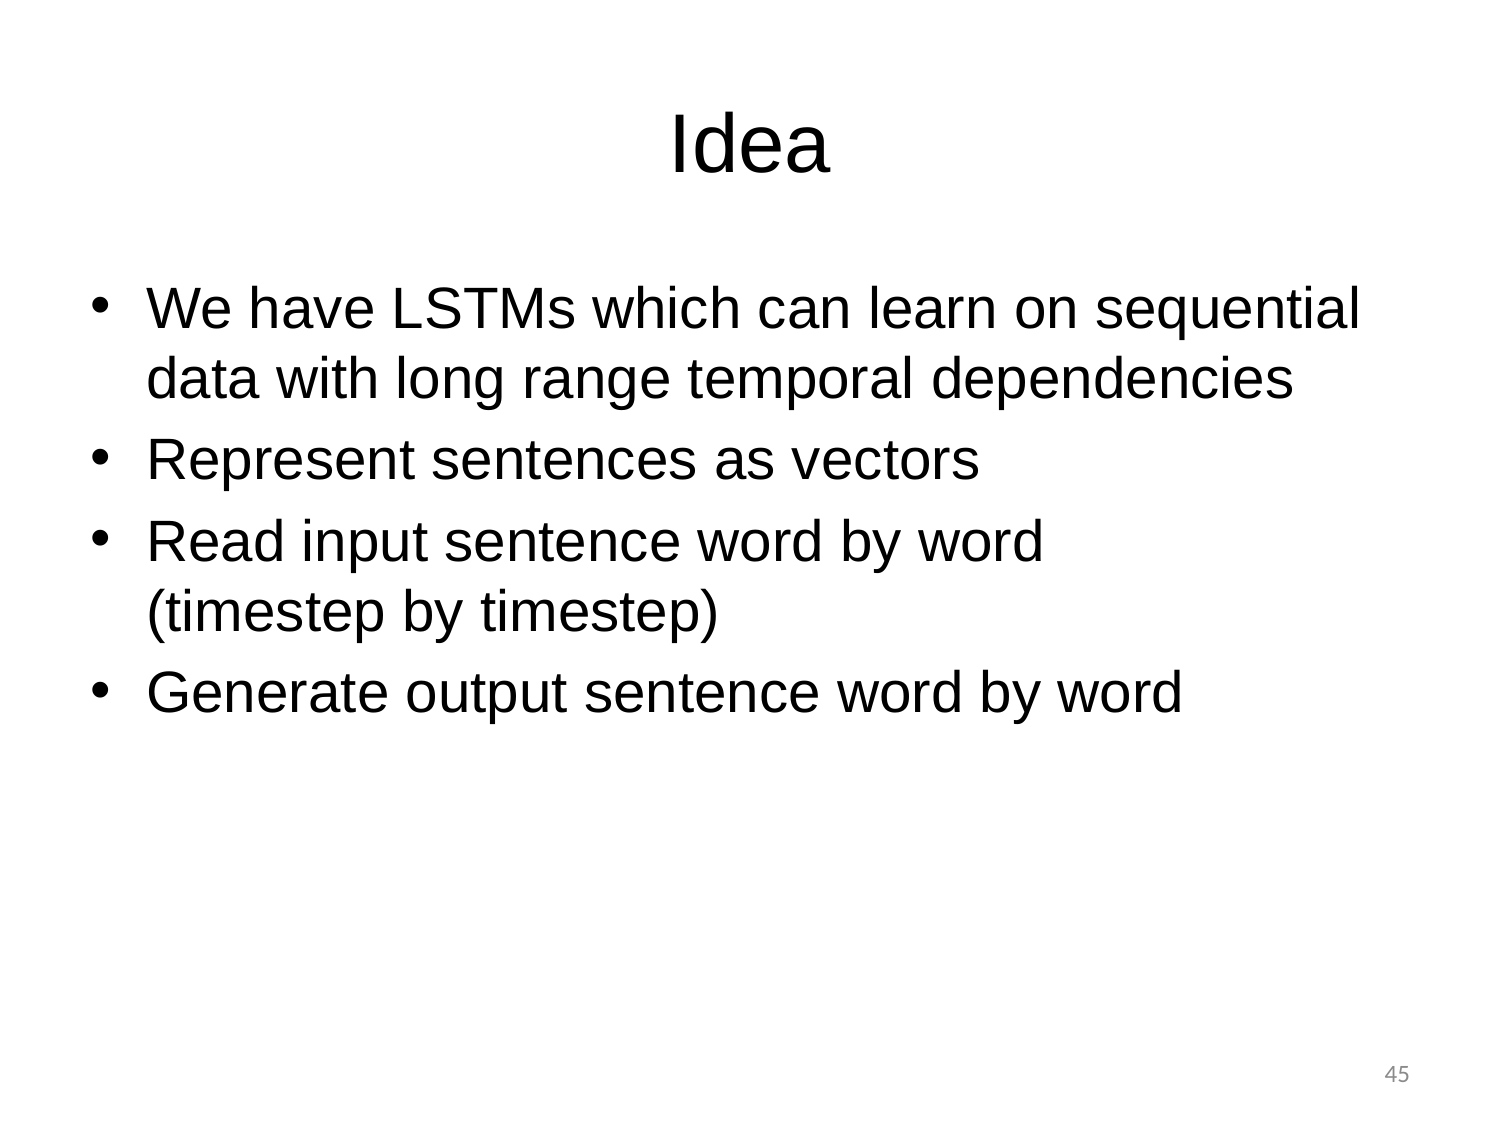

# Idea
We have LSTMs which can learn on sequential data with long range temporal dependencies
Represent sentences as vectors
Read input sentence word by word
(timestep by timestep)
Generate output sentence word by word

45